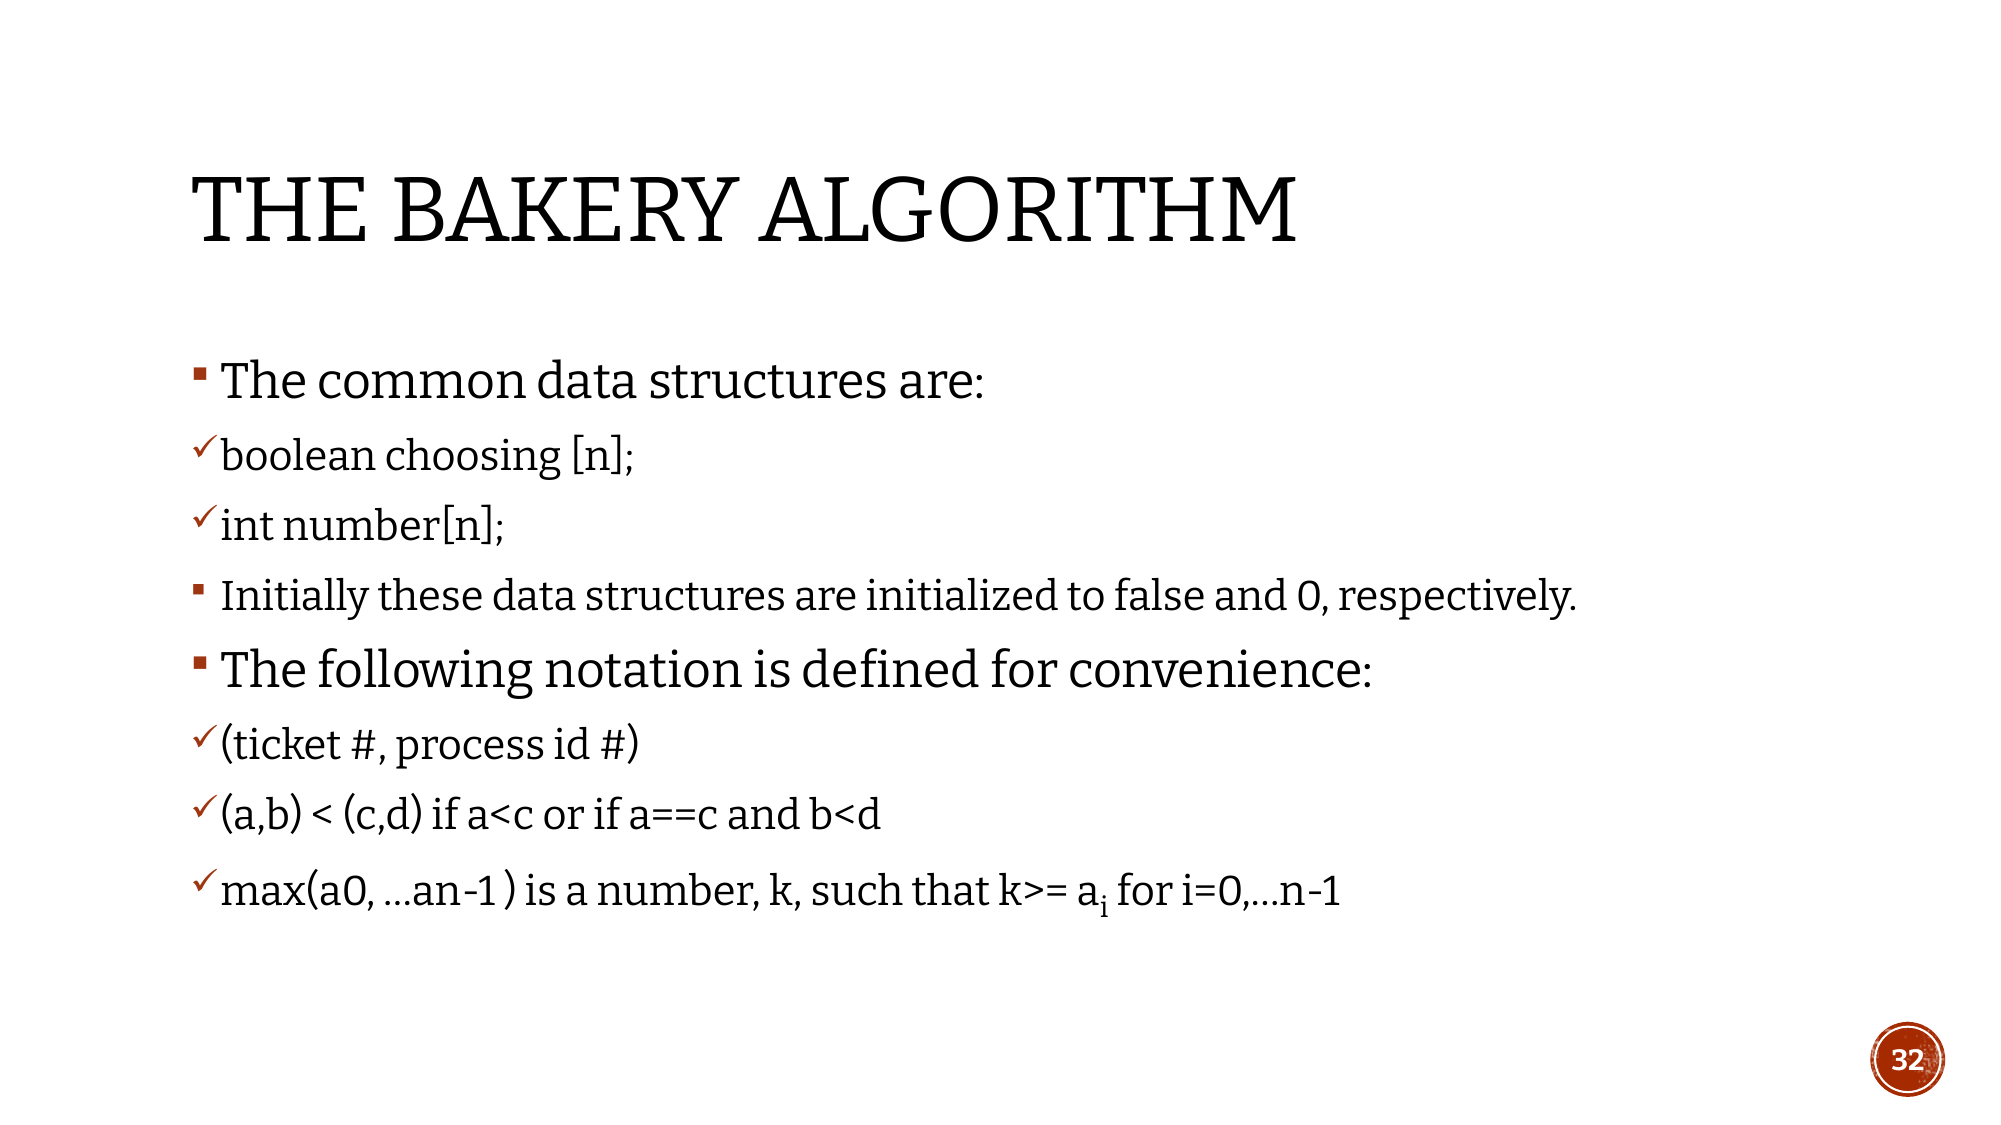

# The Bakery Algorithm
The common data structures are:
boolean choosing [n];
int number[n];
Initially these data structures are initialized to false and 0, respectively.
The following notation is defined for convenience:
(ticket #, process id #)
(a,b) < (c,d) if a<c or if a==c and b<d
max(a0, …an-1 ) is a number, k, such that k>= ai for i=0,…n-1
32